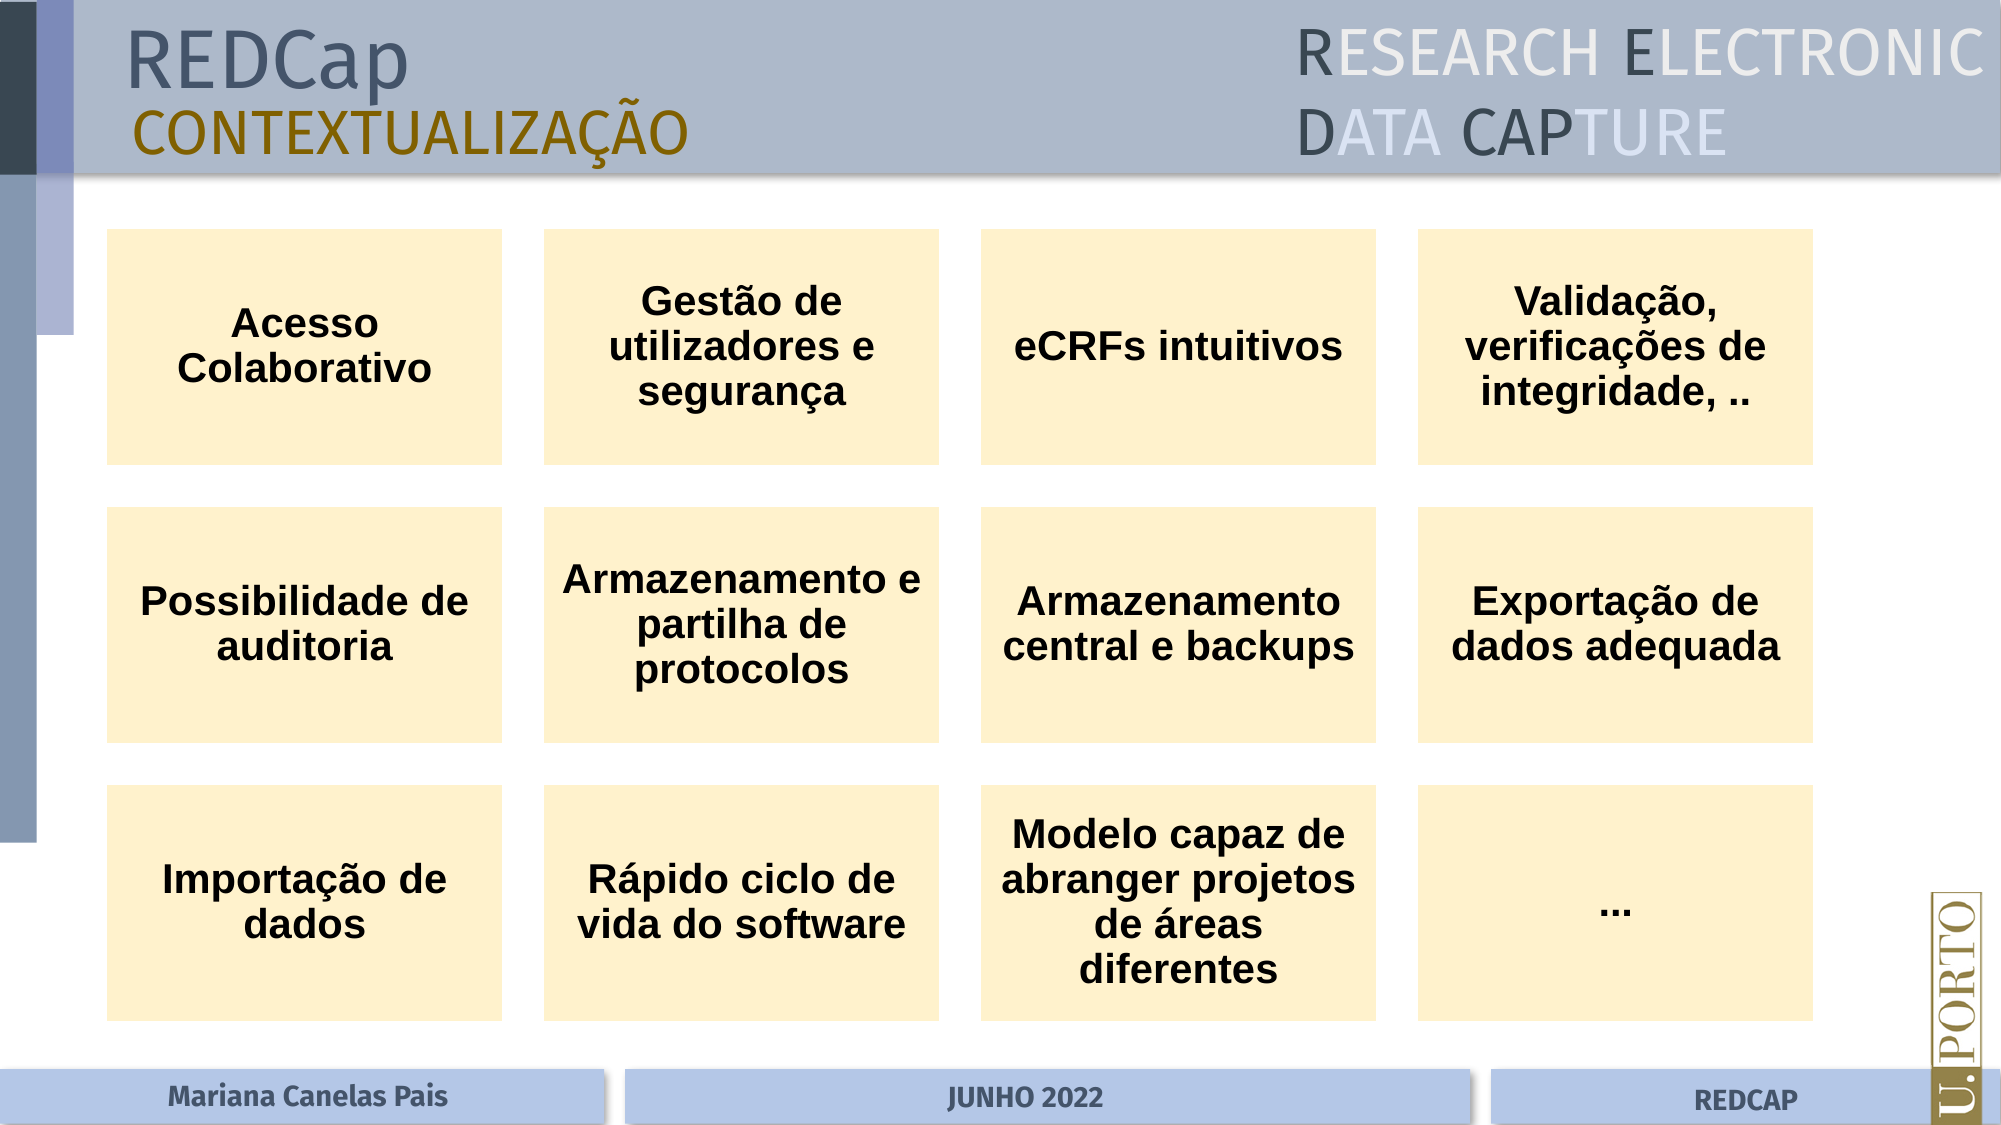

REDCap
CONTEXTUALIZAÇÃO
Acesso Colaborativo
Gestão de utilizadores e segurança
eCRFs intuitivos
Validação, verificações de integridade, ..
Possibilidade de auditoria
Armazenamento e partilha de protocolos
Armazenamento central e backups
Exportação de dados adequada
Importação de dados
Rápido ciclo de vida do software
Modelo capaz de abranger projetos de áreas diferentes
...